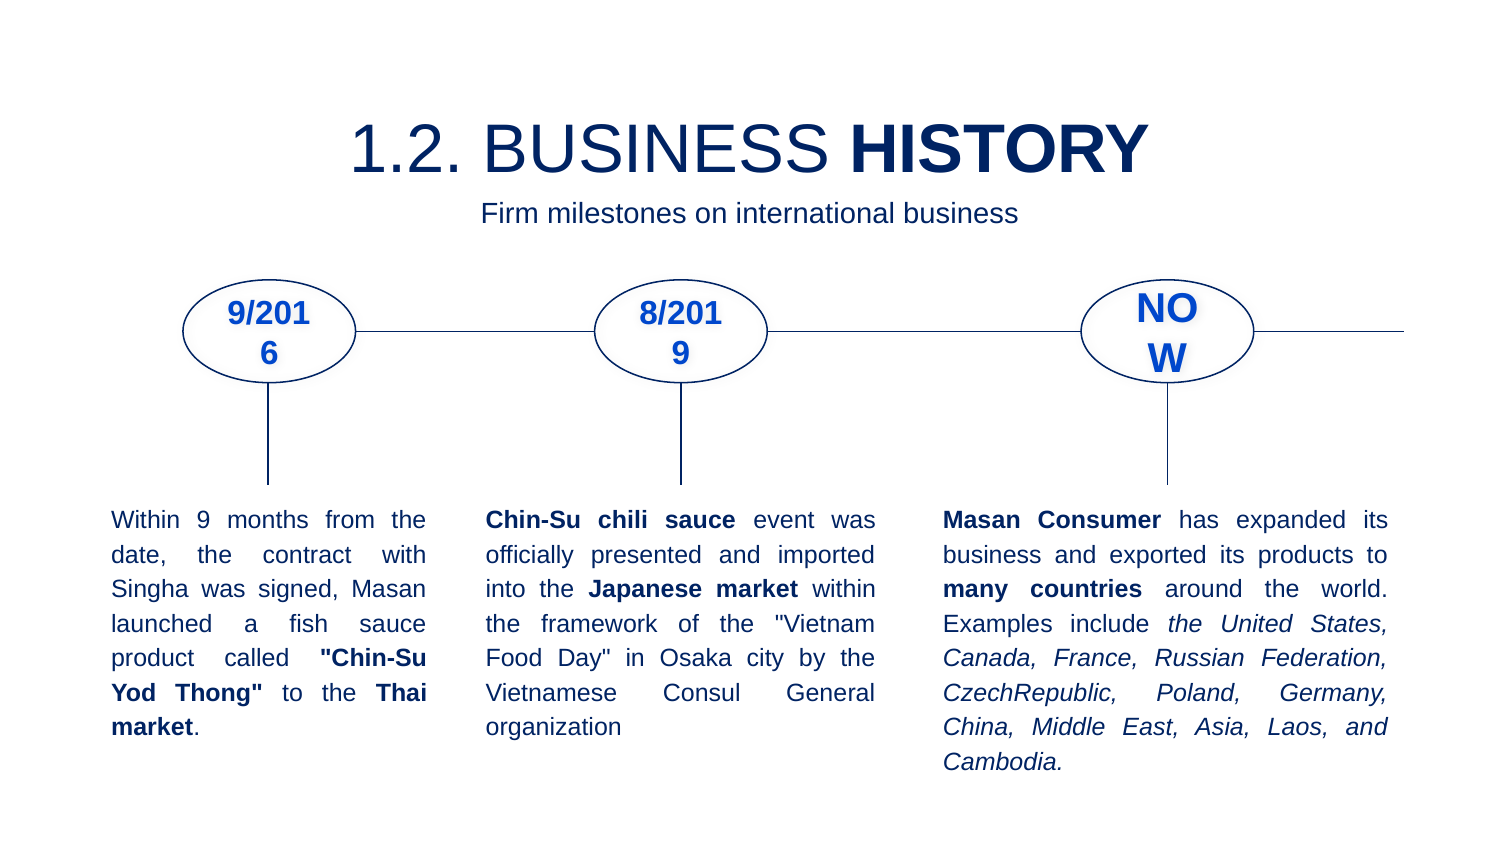

# 1.2. BUSINESS HISTORY
Firm milestones on international business
9/2016
8/2019
NOW
Within 9 months from the date, the contract with Singha was signed, Masan launched a fish sauce product called "Chin-Su Yod Thong" to the Thai market.
Chin-Su chili sauce event was officially presented and imported into the Japanese market within the framework of the "Vietnam Food Day" in Osaka city by the Vietnamese Consul General organization
Masan Consumer has expanded its business and exported its products to many countries around the world. Examples include the United States, Canada, France, Russian Federation, CzechRepublic, Poland, Germany, China, Middle East, Asia, Laos, and Cambodia.